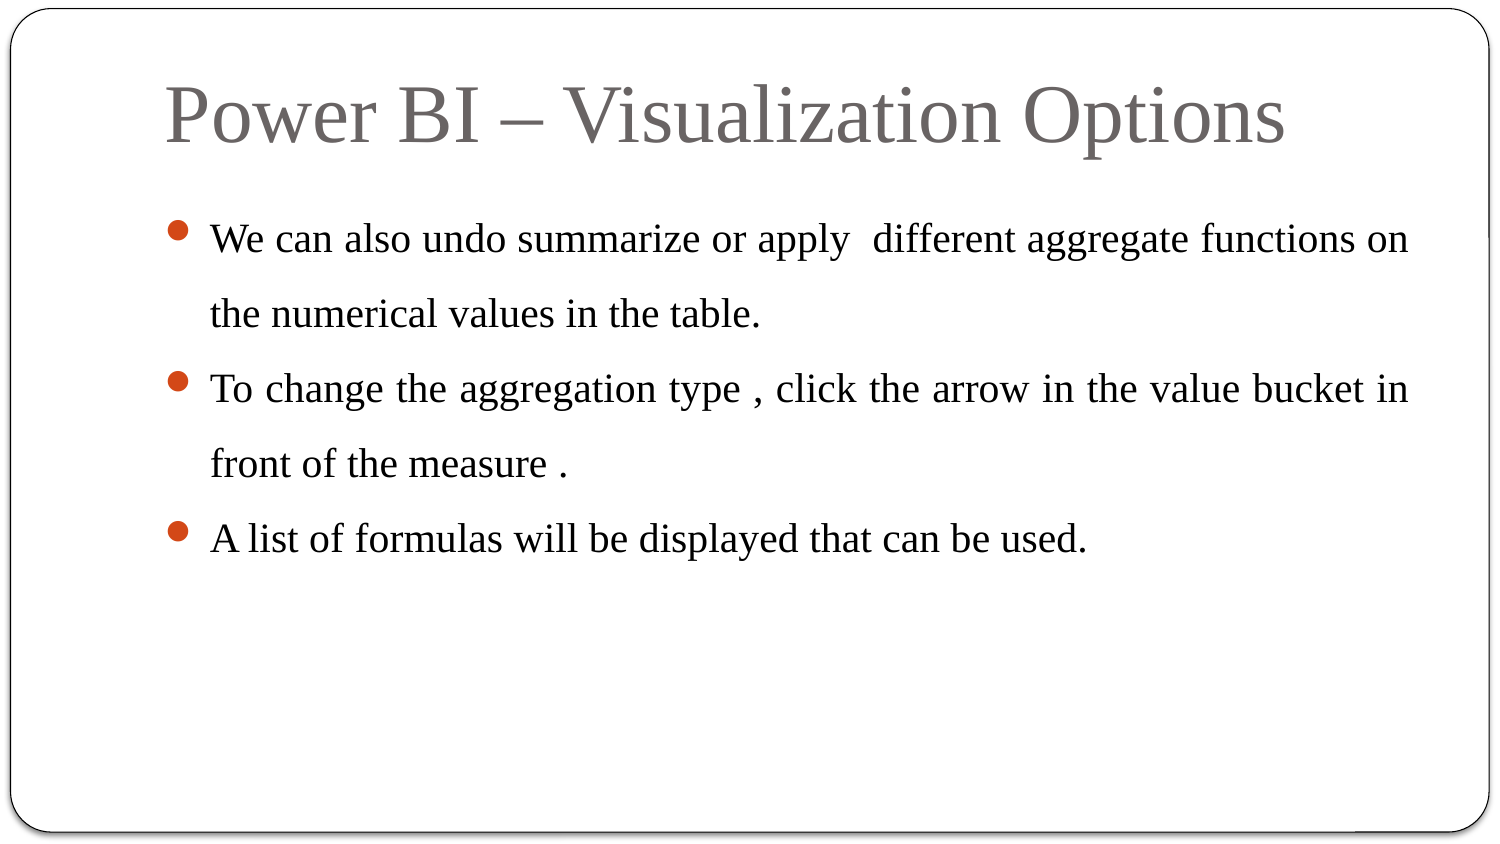

# Power BI – Visualization Options
We can also undo summarize or apply  different aggregate functions on the numerical values in the table.
To change the aggregation type , click the arrow in the value bucket in front of the measure .
A list of formulas will be displayed that can be used.